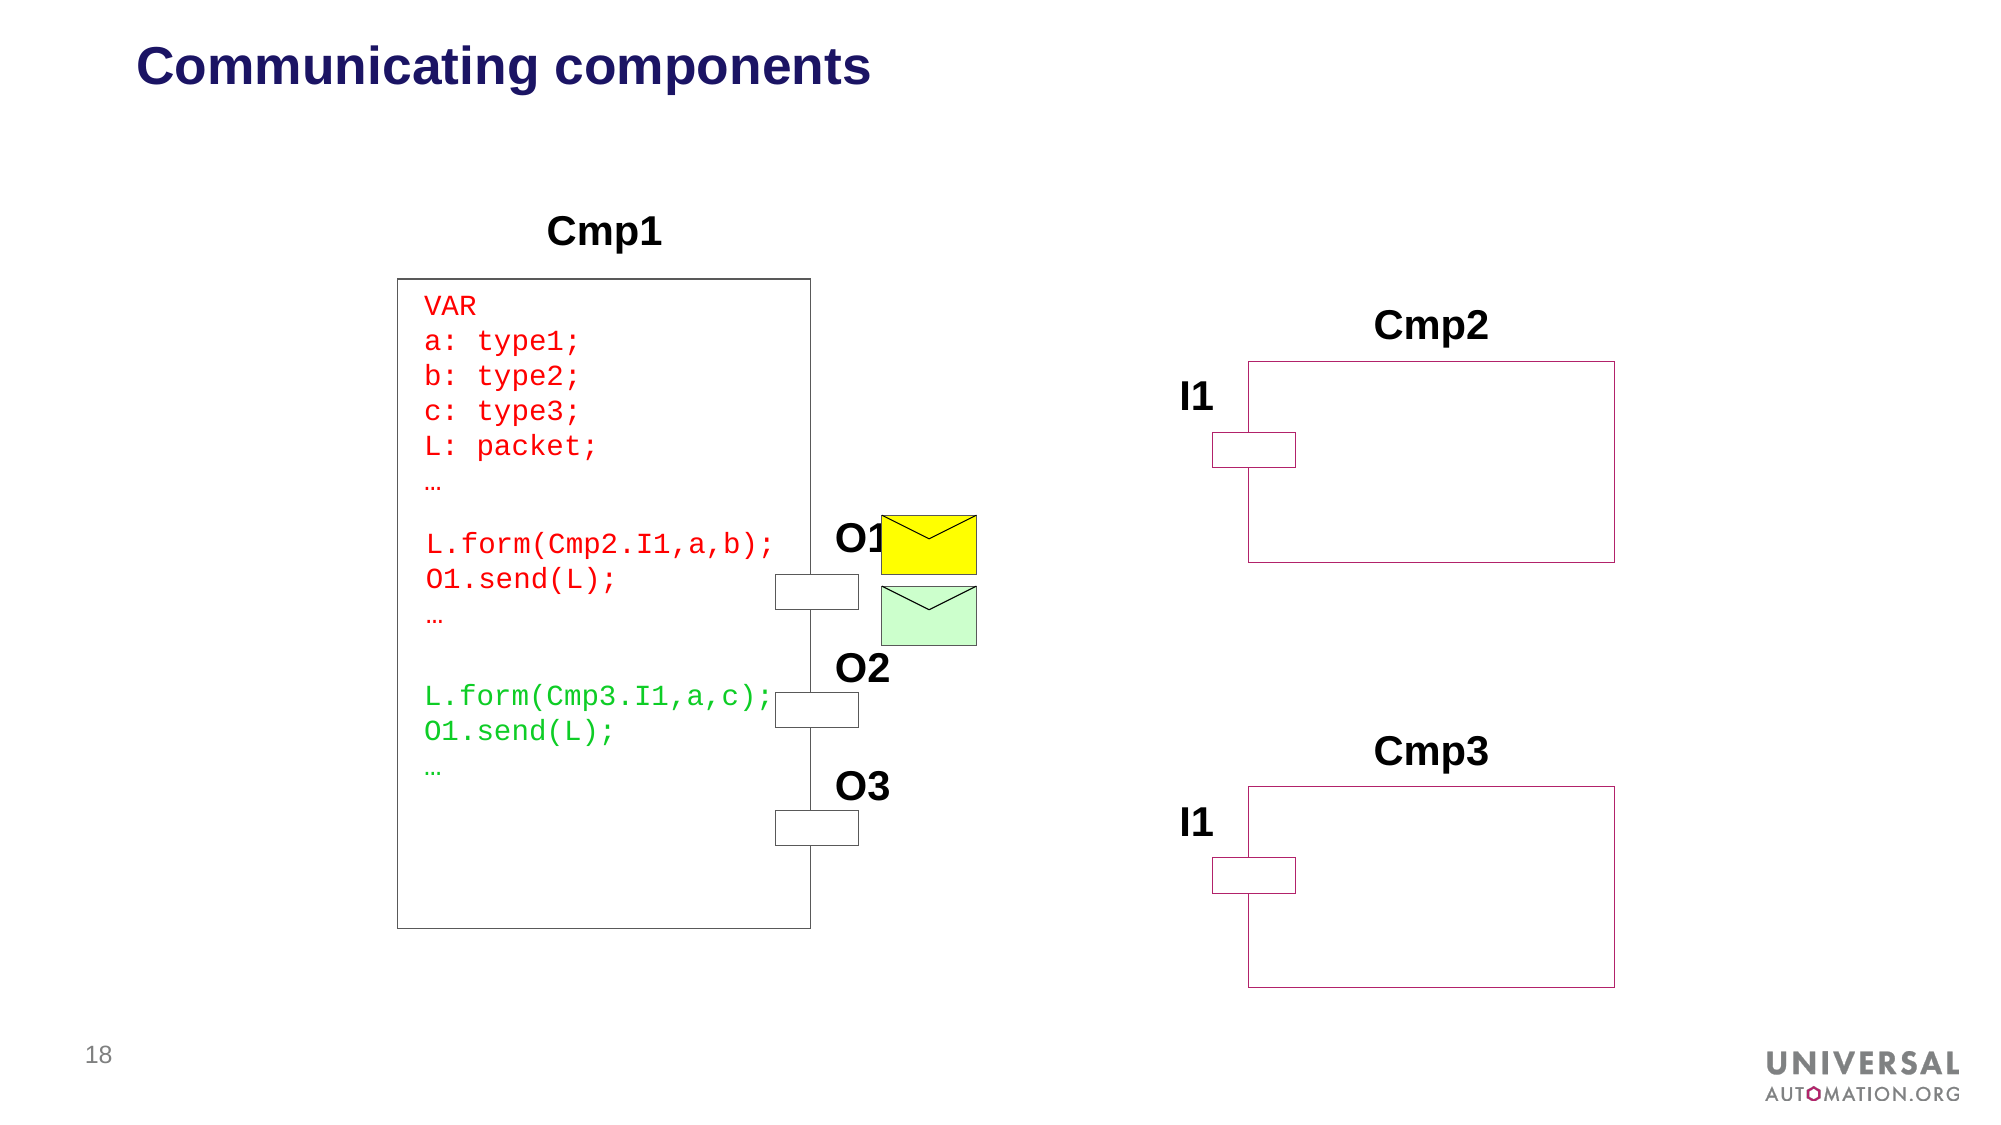

# Communicating components
Cmp1

VAR
a: type1;
b: type2;
c: type3;
L: packet;
…
Cmp2
I1

O1

L.form(Cmp2.I1,a,b);
O1.send(L);
…

O2
L.form(Cmp3.I1,a,c);
O1.send(L);
…

Cmp3
O3
I1

18